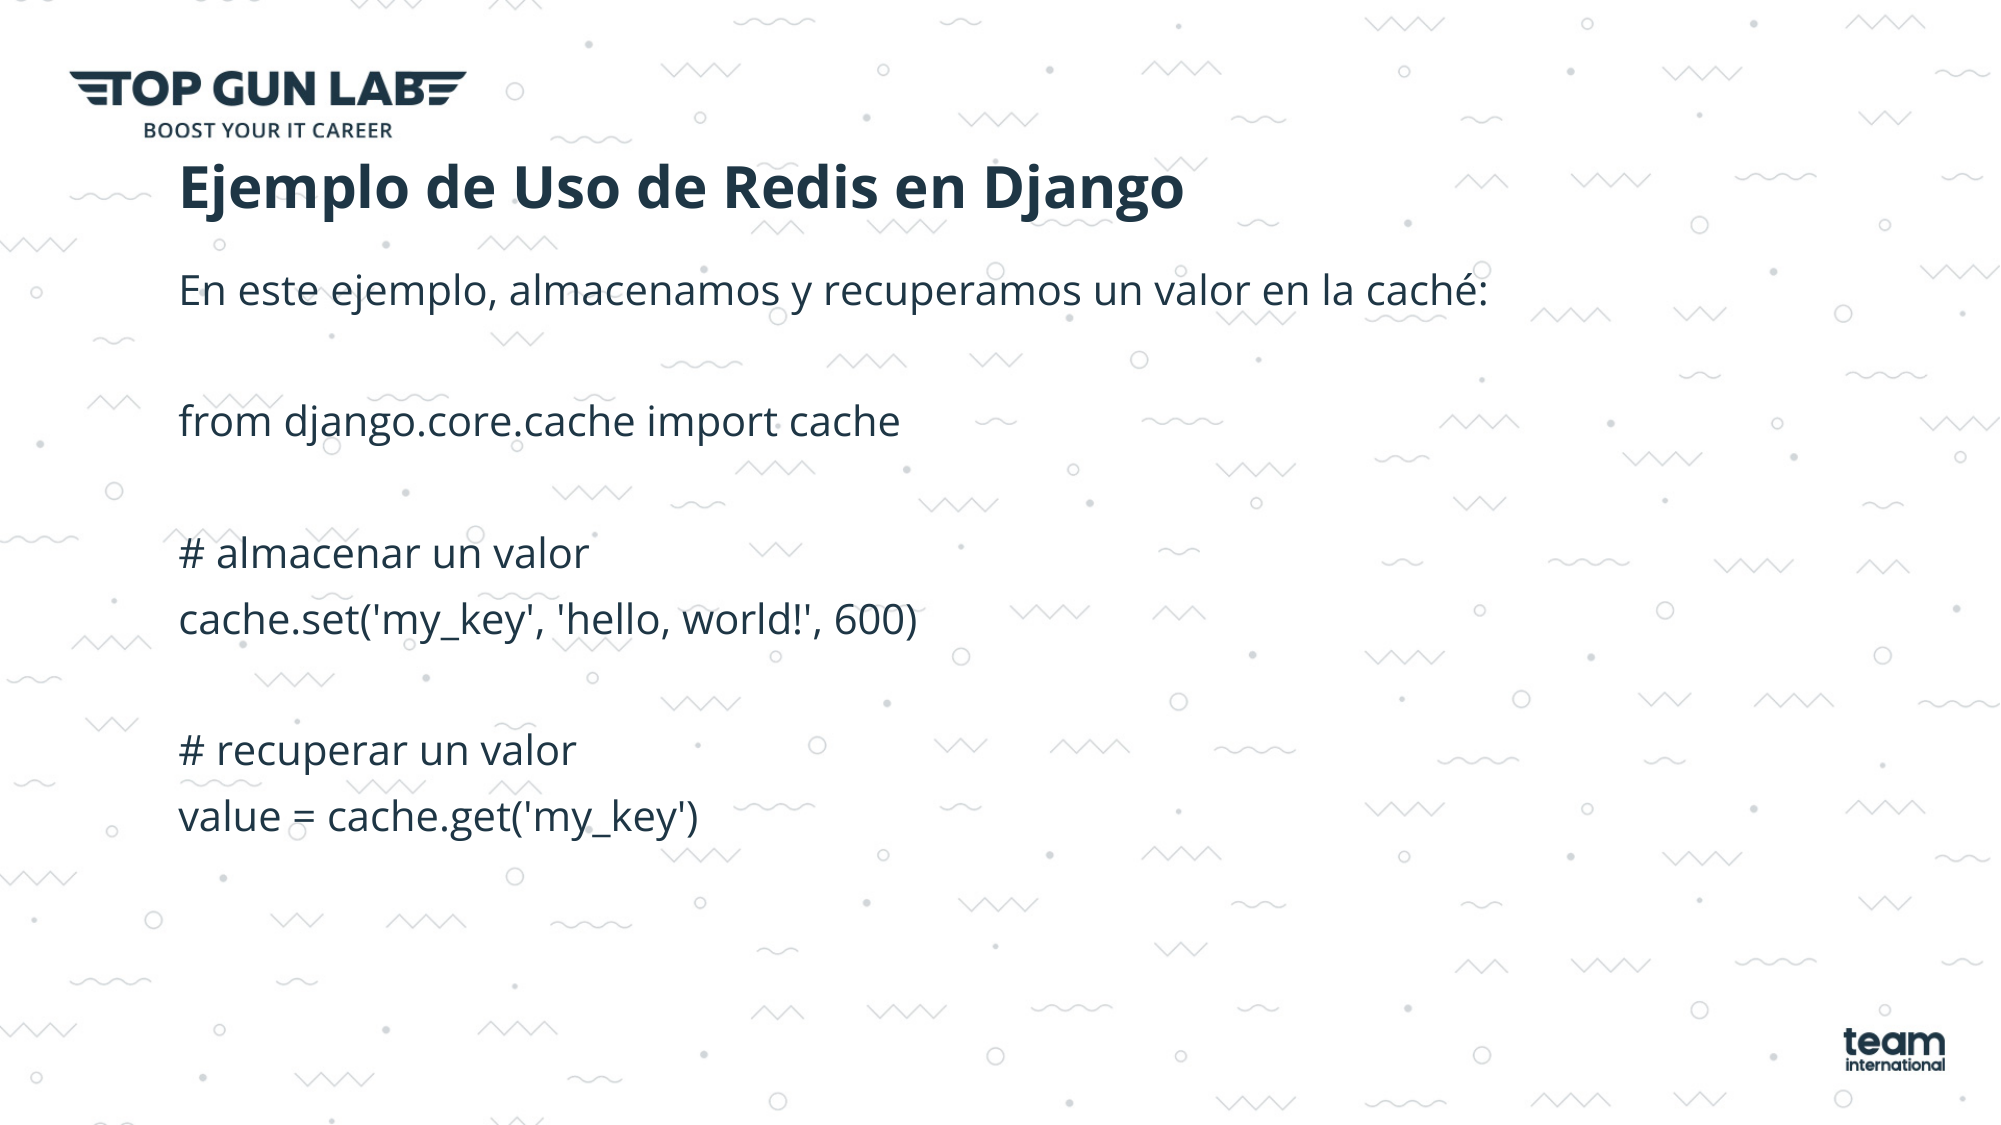

# Ejemplo de Uso de Redis en Django
En este ejemplo, almacenamos y recuperamos un valor en la caché:

from django.core.cache import cache

# almacenar un valor
cache.set('my_key', 'hello, world!', 600)

# recuperar un valor
value = cache.get('my_key')